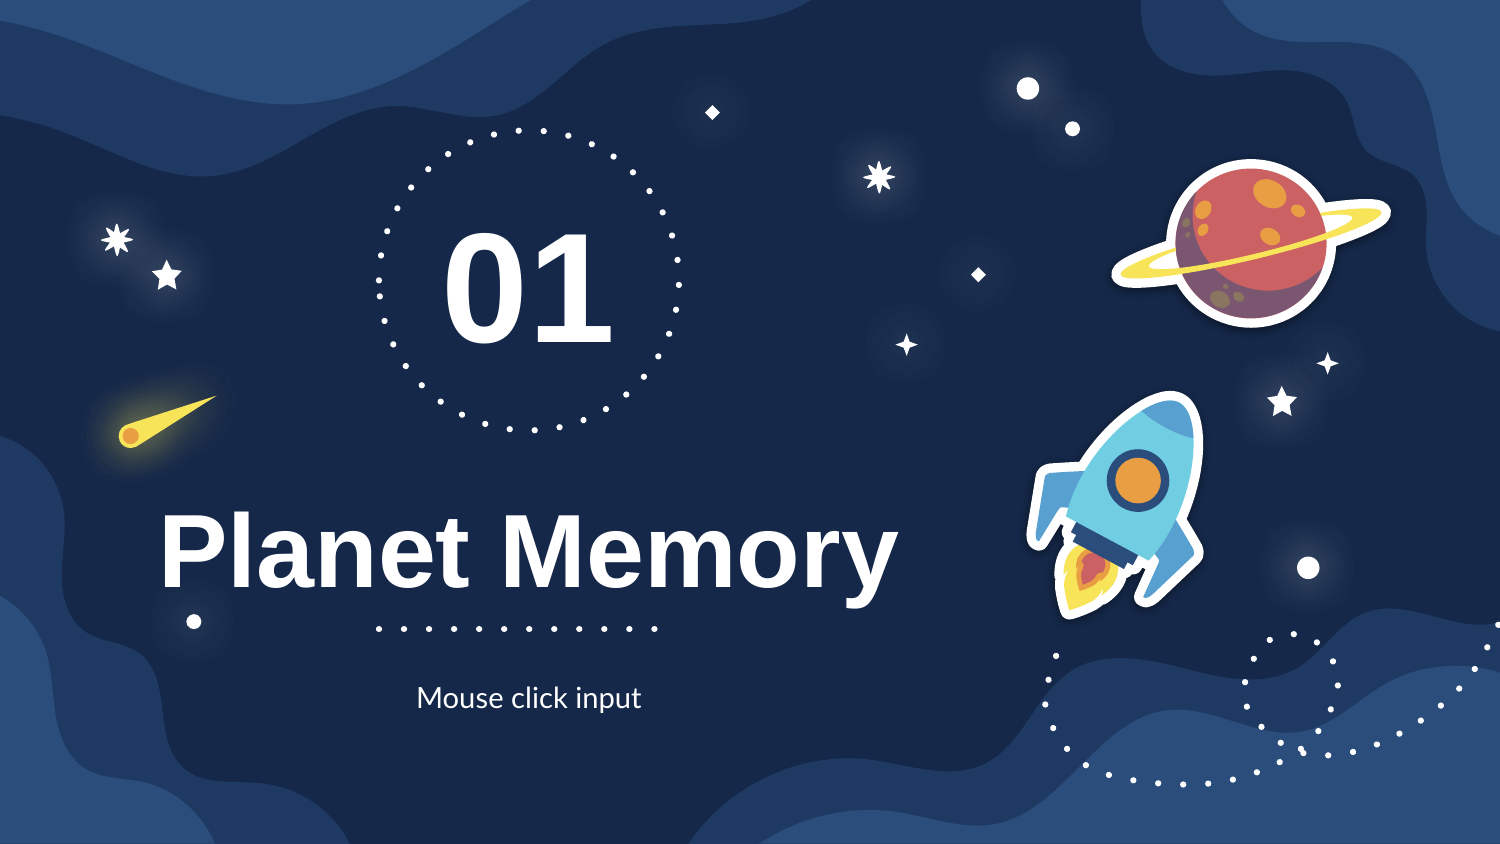

01
01

# Planet Memory

Mouse click input